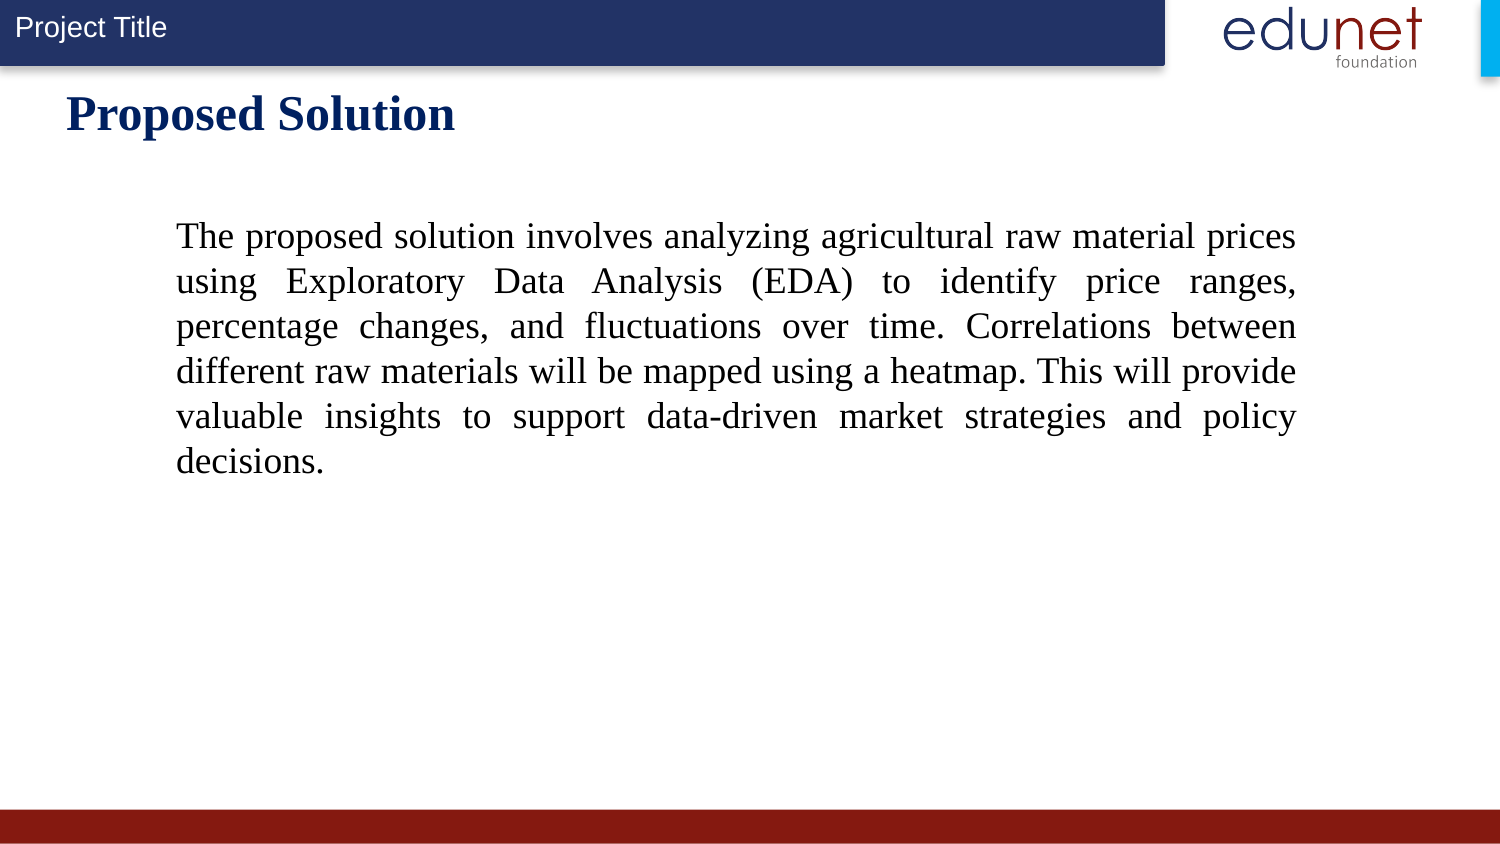

# Proposed Solution
The proposed solution involves analyzing agricultural raw material prices using Exploratory Data Analysis (EDA) to identify price ranges, percentage changes, and fluctuations over time. Correlations between different raw materials will be mapped using a heatmap. This will provide valuable insights to support data-driven market strategies and policy decisions.